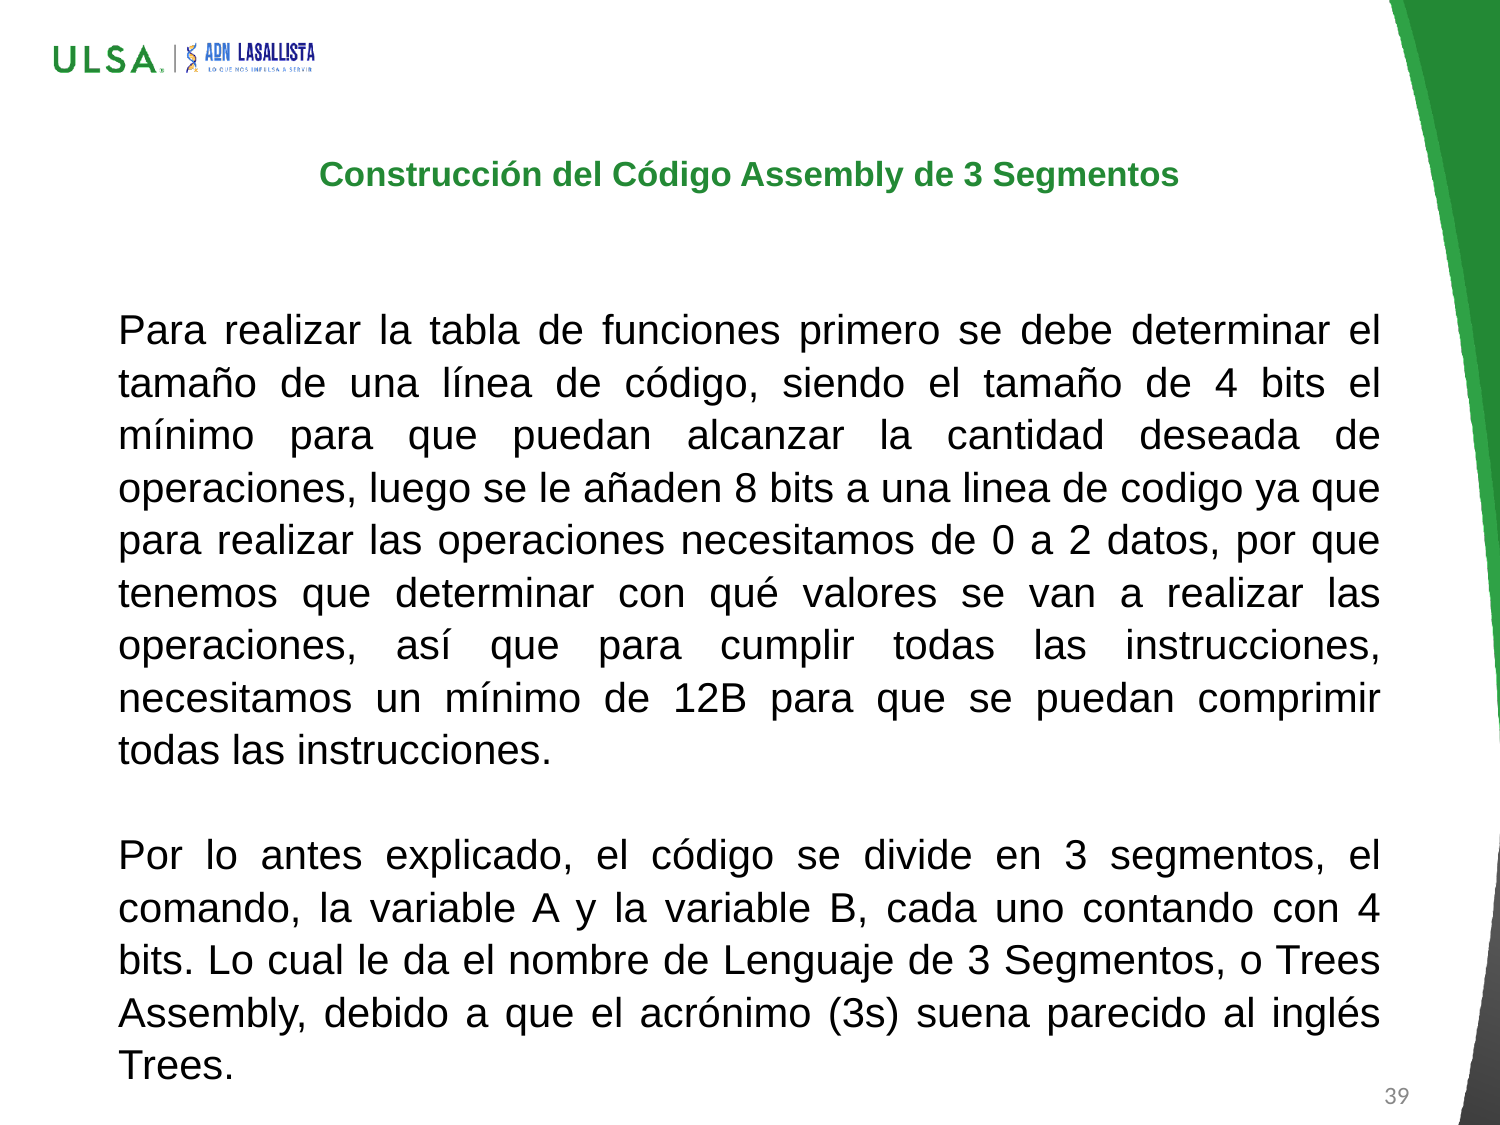

# Construcción del Código Assembly de 3 Segmentos
Para realizar la tabla de funciones primero se debe determinar el tamaño de una línea de código, siendo el tamaño de 4 bits el mínimo para que puedan alcanzar la cantidad deseada de operaciones, luego se le añaden 8 bits a una linea de codigo ya que para realizar las operaciones necesitamos de 0 a 2 datos, por que tenemos que determinar con qué valores se van a realizar las operaciones, así que para cumplir todas las instrucciones, necesitamos un mínimo de 12B para que se puedan comprimir todas las instrucciones.

Por lo antes explicado, el código se divide en 3 segmentos, el comando, la variable A y la variable B, cada uno contando con 4 bits. Lo cual le da el nombre de Lenguaje de 3 Segmentos, o Trees Assembly, debido a que el acrónimo (3s) suena parecido al inglés Trees.
39